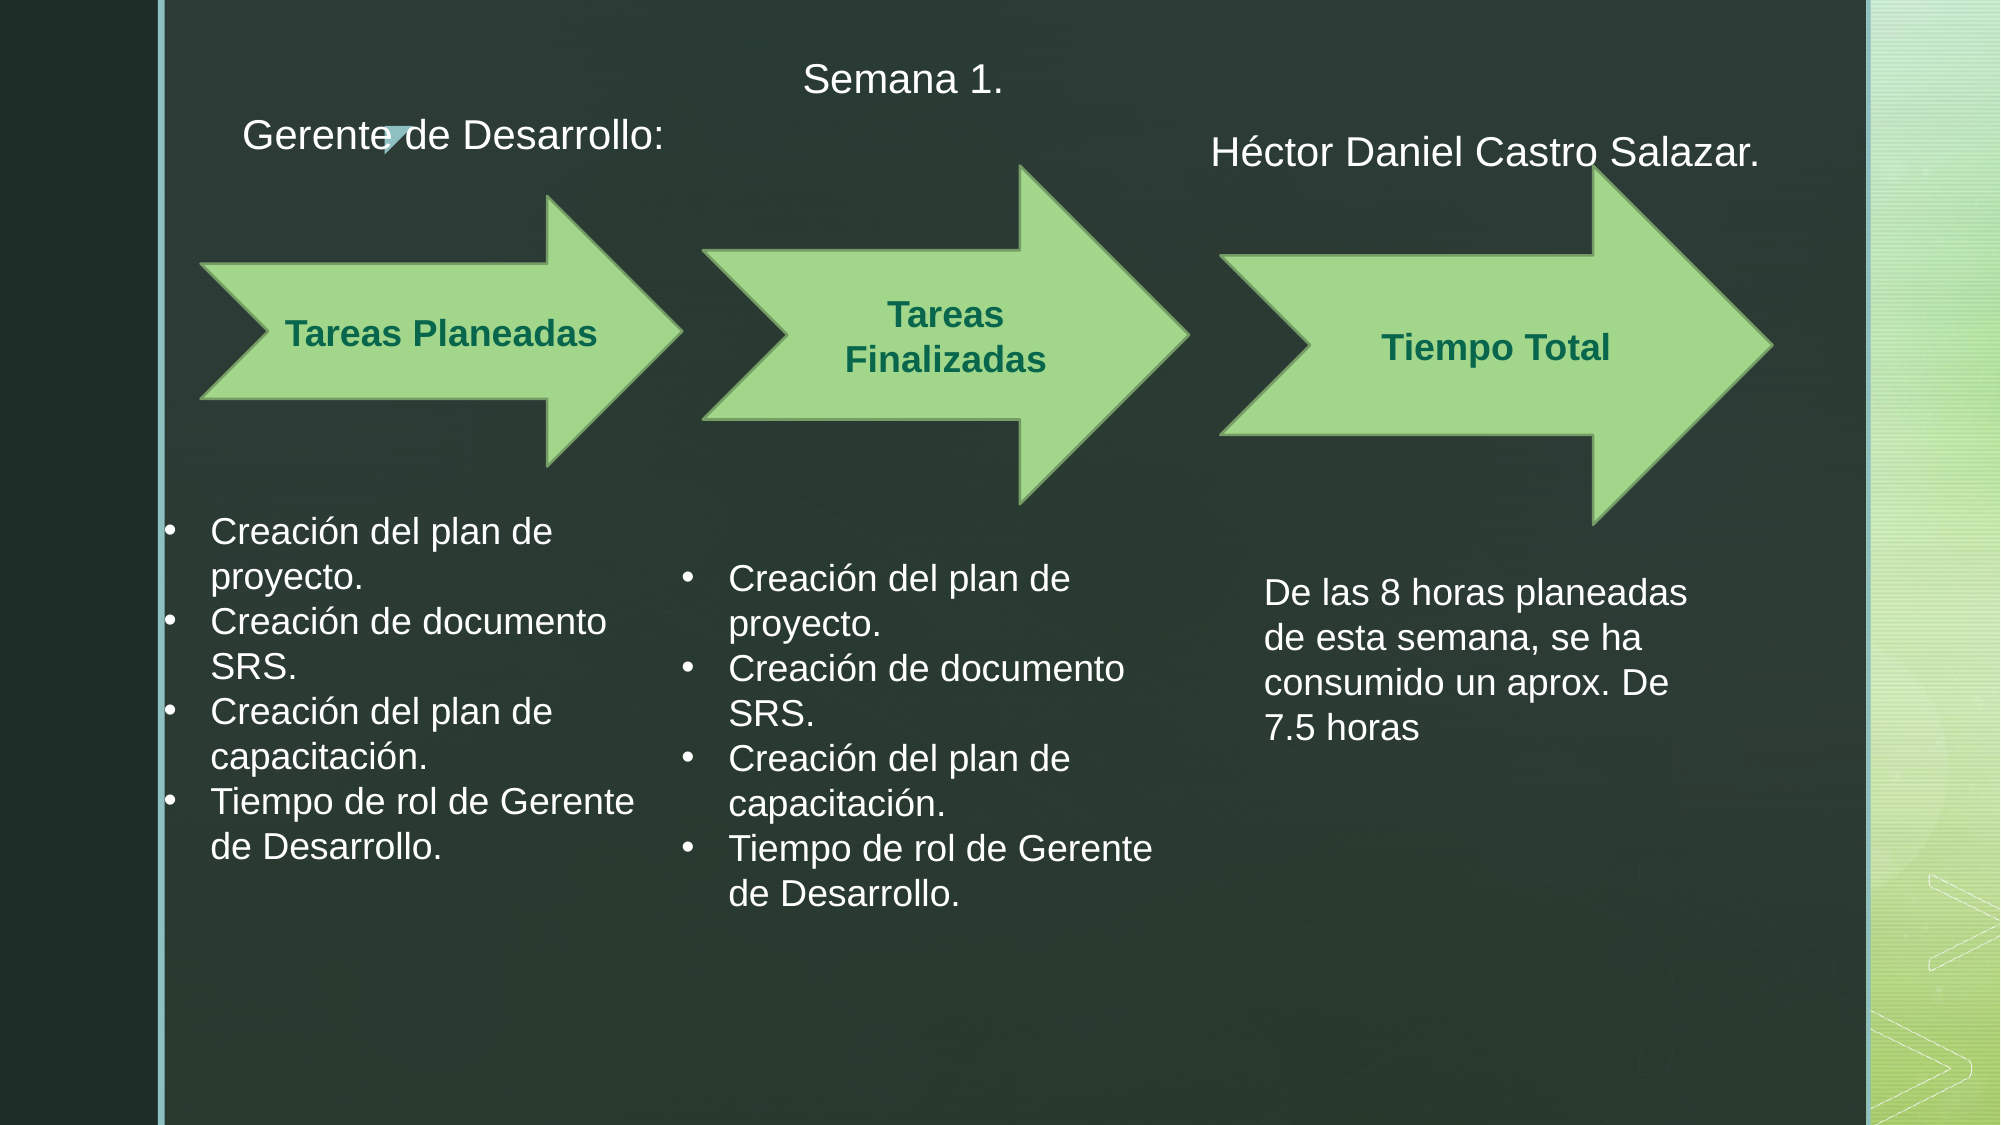

Semana 1.
Gerente de Desarrollo:
Héctor Daniel Castro Salazar.
Tareas Finalizadas
Tiempo Total
Tareas Planeadas
Creación del plan de proyecto.
Creación de documento SRS.
Creación del plan de capacitación.
Tiempo de rol de Gerente de Desarrollo.
Creación del plan de proyecto.
Creación de documento SRS.
Creación del plan de capacitación.
Tiempo de rol de Gerente de Desarrollo.
De las 8 horas planeadas de esta semana, se ha consumido un aprox. De 7.5 horas